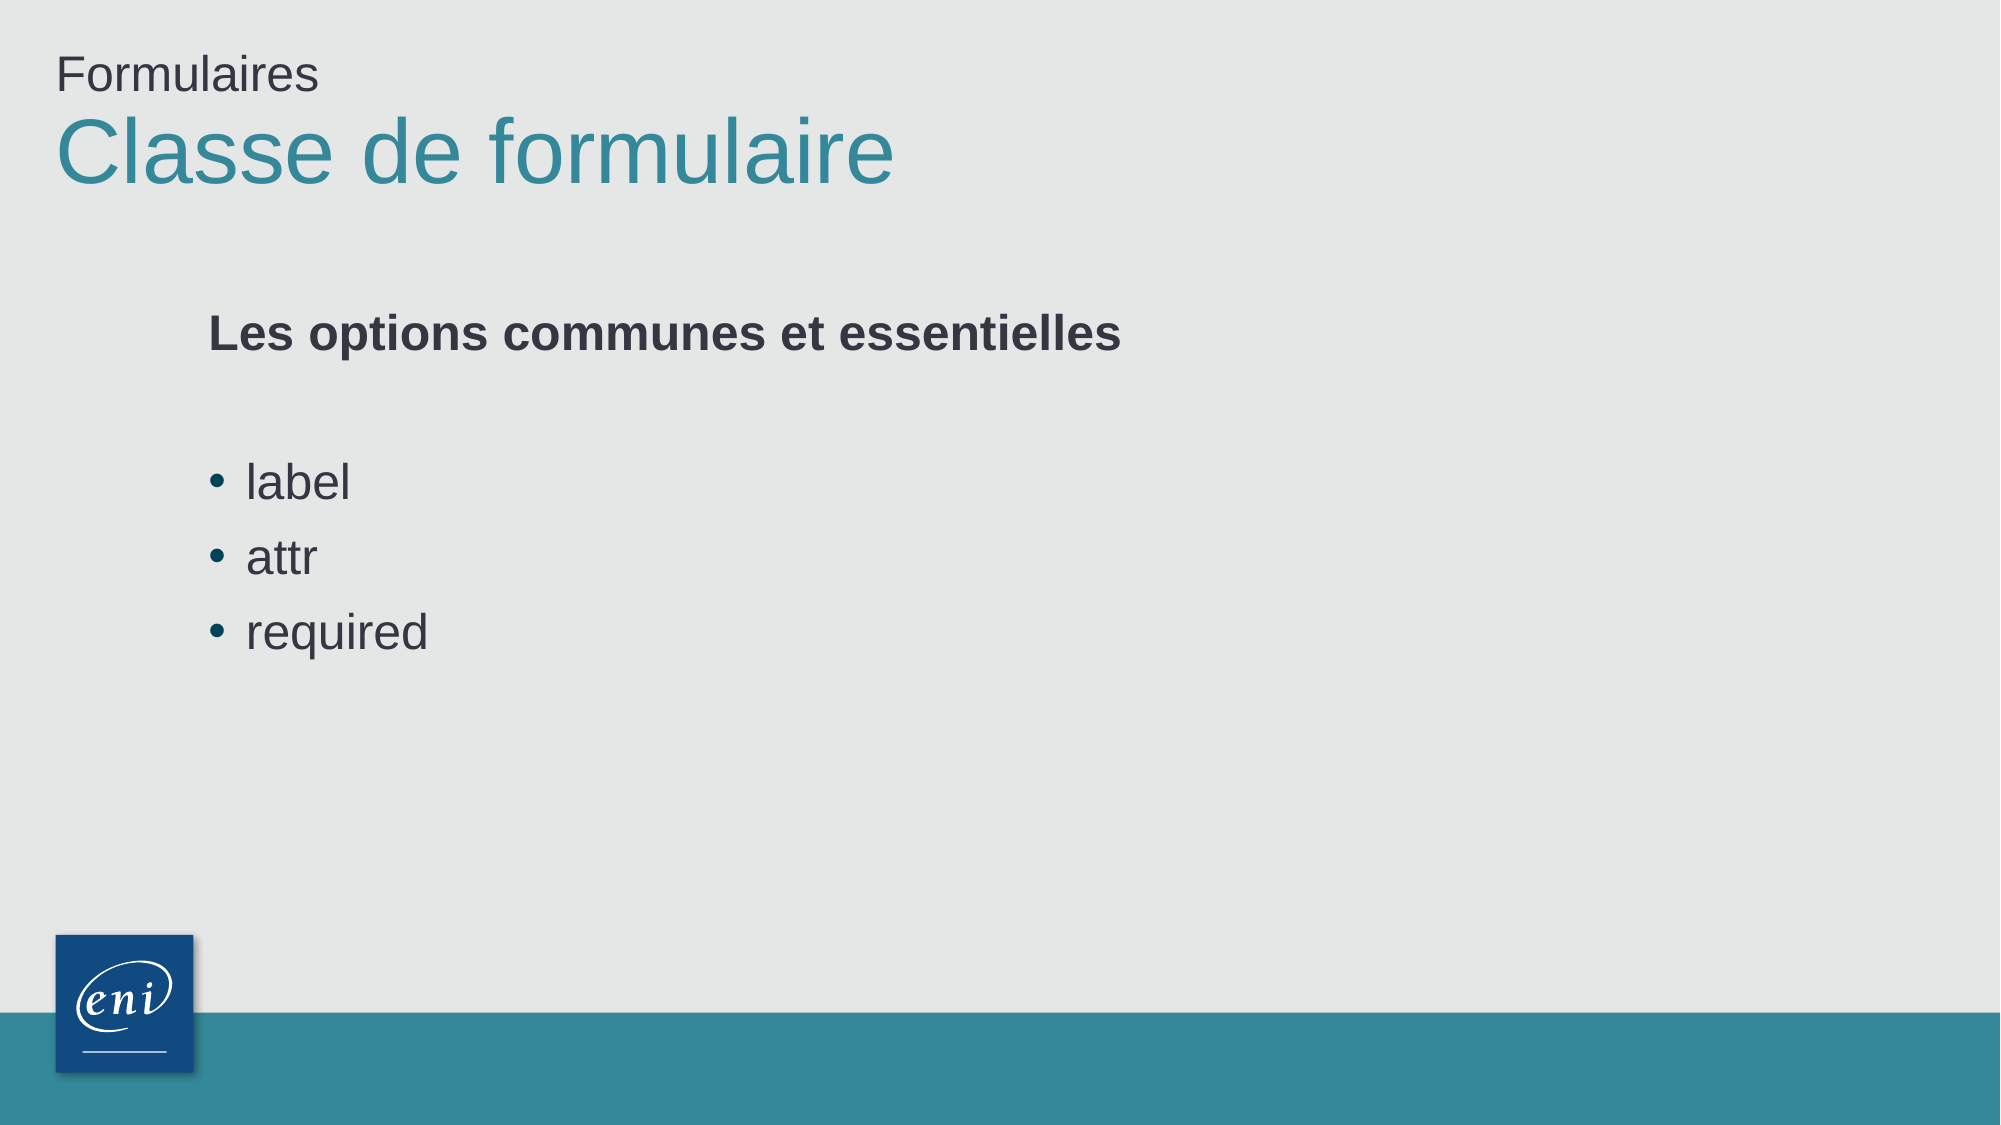

Formulaires
# Classe de formulaire
Les options communes et essentielles

label
attr
required